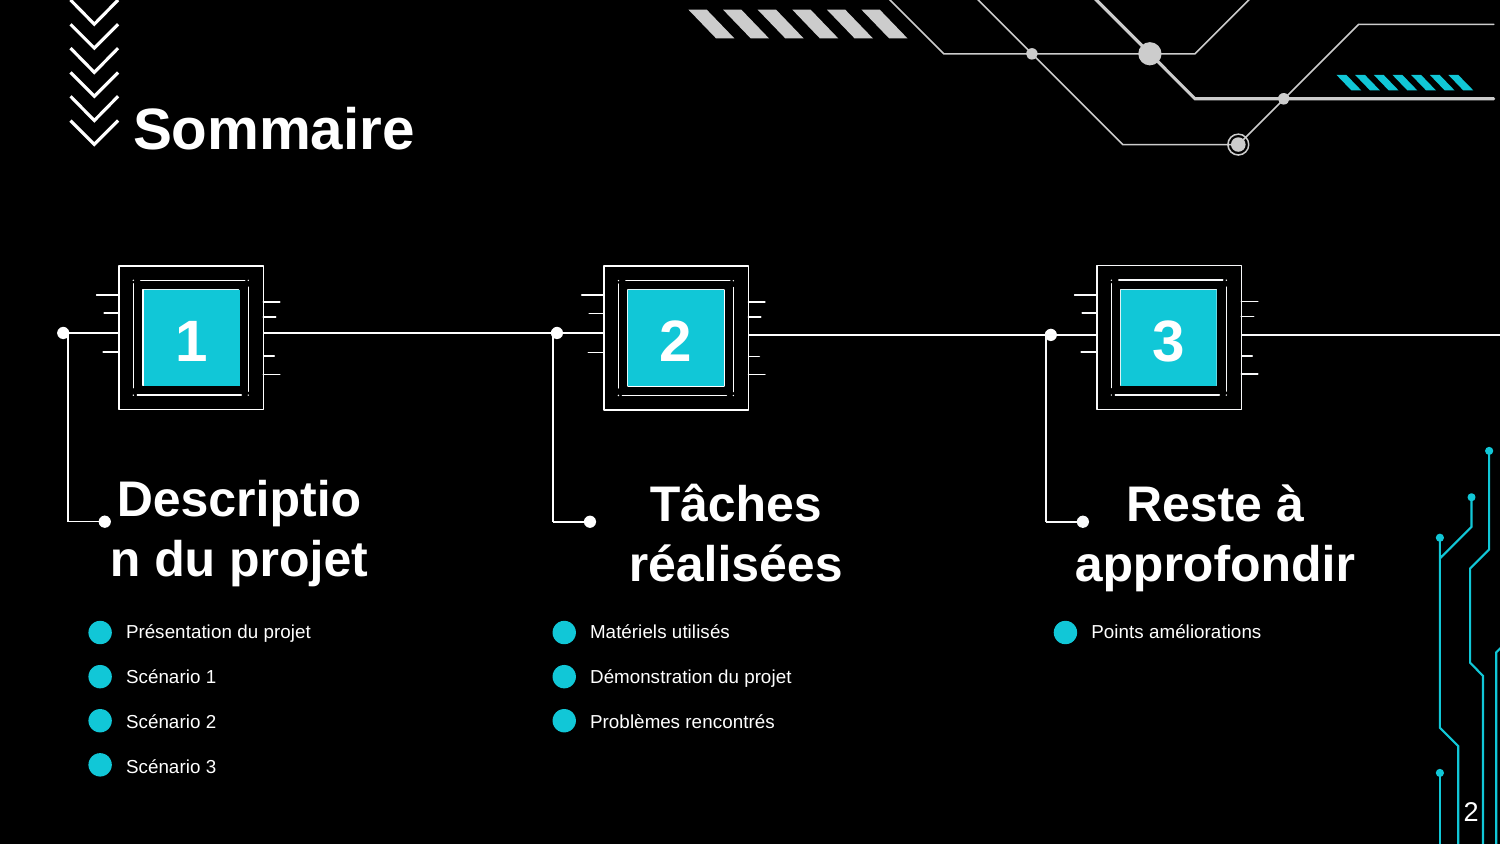

# Sommaire
1
2
3
Description du projet
Tâches réalisées
Reste à approfondir
Présentation du projet

Scénario 1

Scénario 2

Scénario 3

Matériels utilisés

Démonstration du projet

Problèmes rencontrés

Points améliorations

2